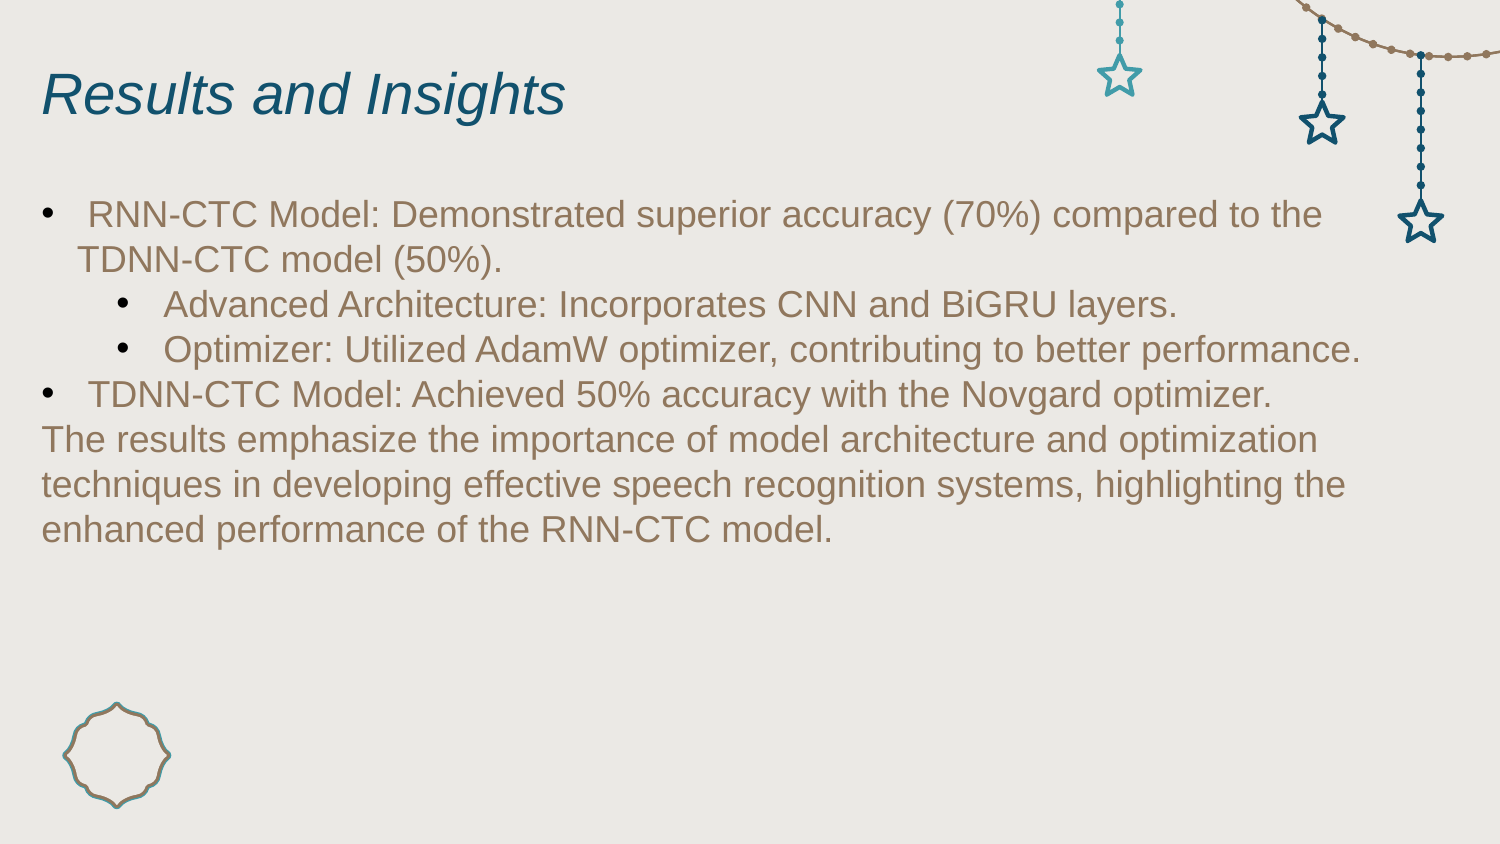

# Results and Insights
 RNN-CTC Model: Demonstrated superior accuracy (70%) compared to the TDNN-CTC model (50%).
Advanced Architecture: Incorporates CNN and BiGRU layers.
Optimizer: Utilized AdamW optimizer, contributing to better performance.
 TDNN-CTC Model: Achieved 50% accuracy with the Novgard optimizer.
The results emphasize the importance of model architecture and optimization techniques in developing effective speech recognition systems, highlighting the enhanced performance of the RNN-CTC model.